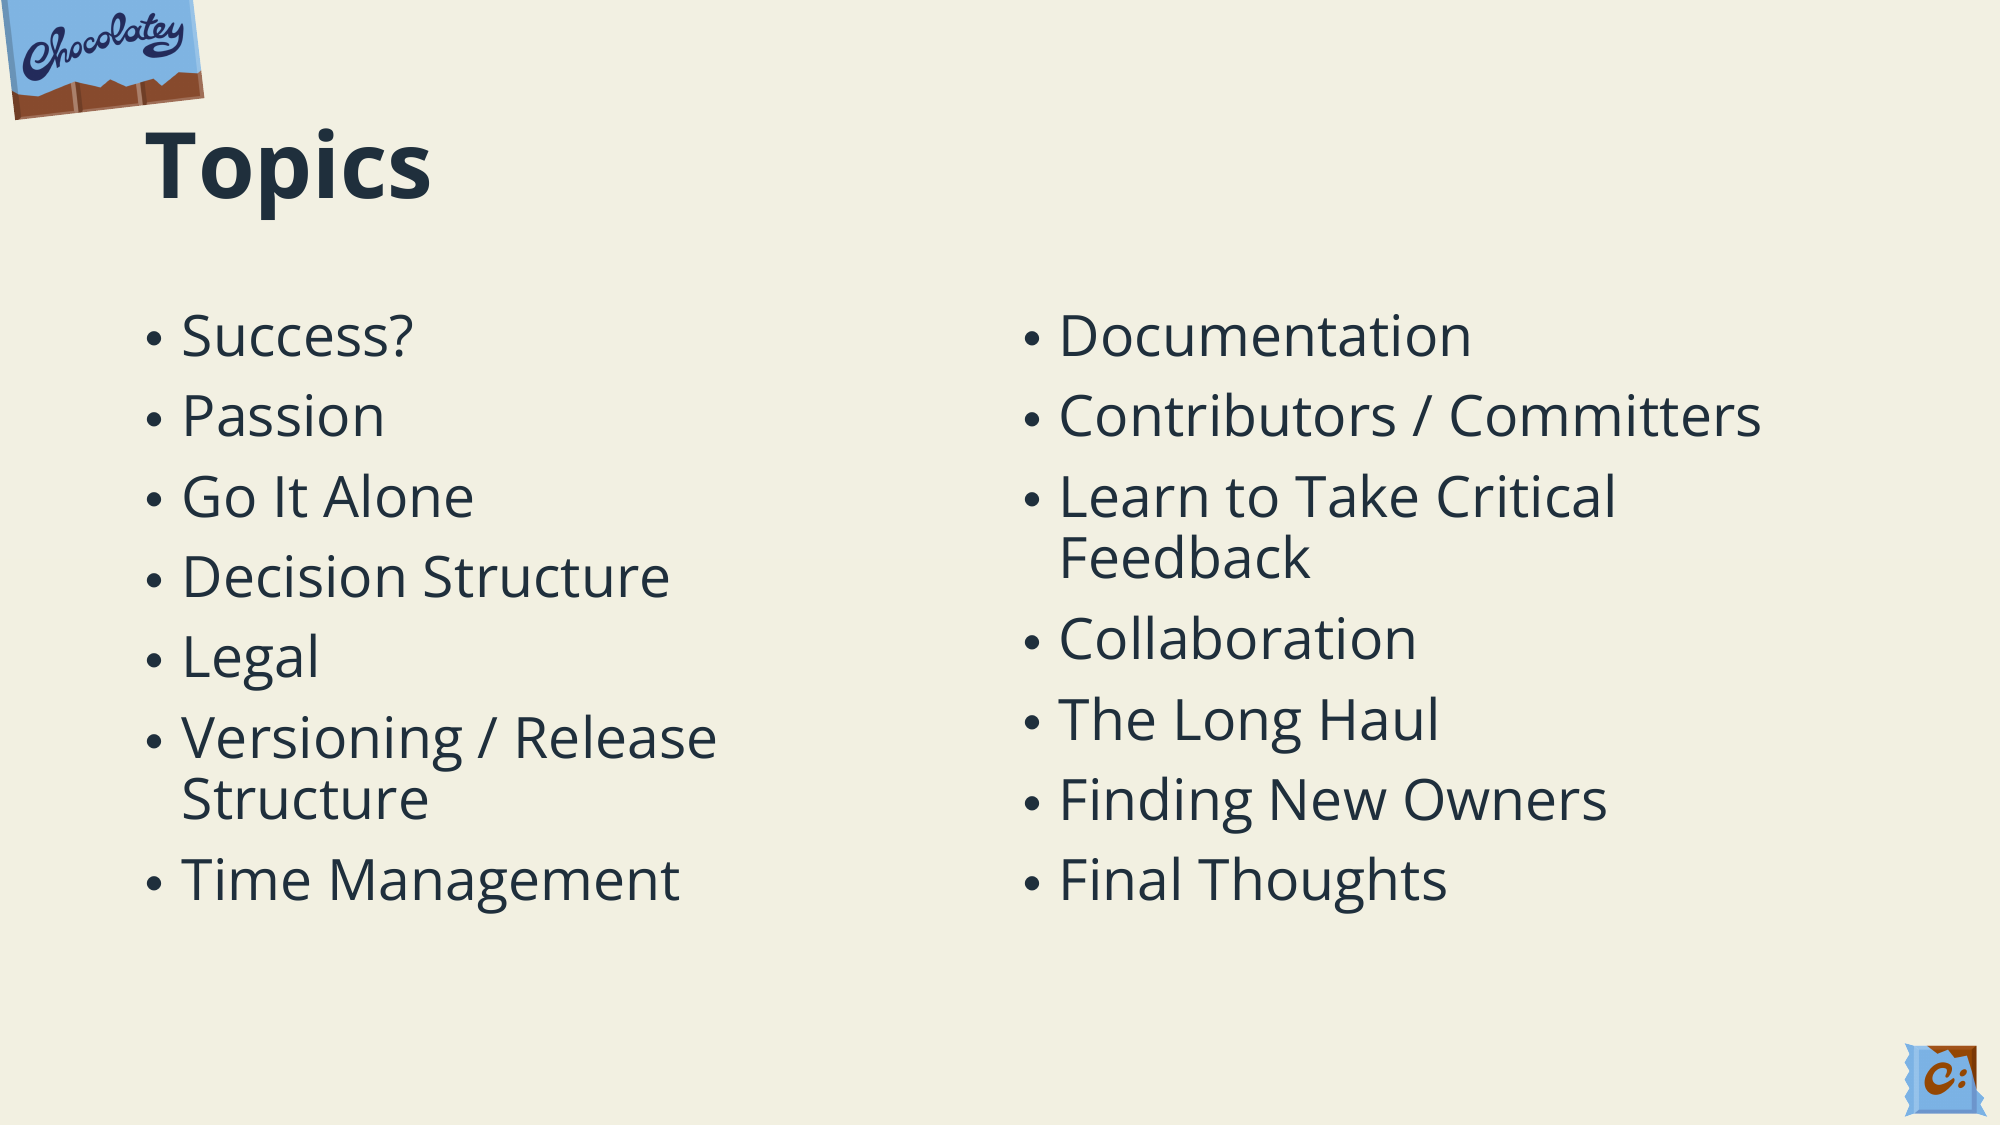

# Topics
Success?
Passion
Go It Alone
Decision Structure
Legal
Versioning / Release Structure
Time Management
Documentation
Contributors / Committers
Learn to Take Critical Feedback
Collaboration
The Long Haul
Finding New Owners
Final Thoughts